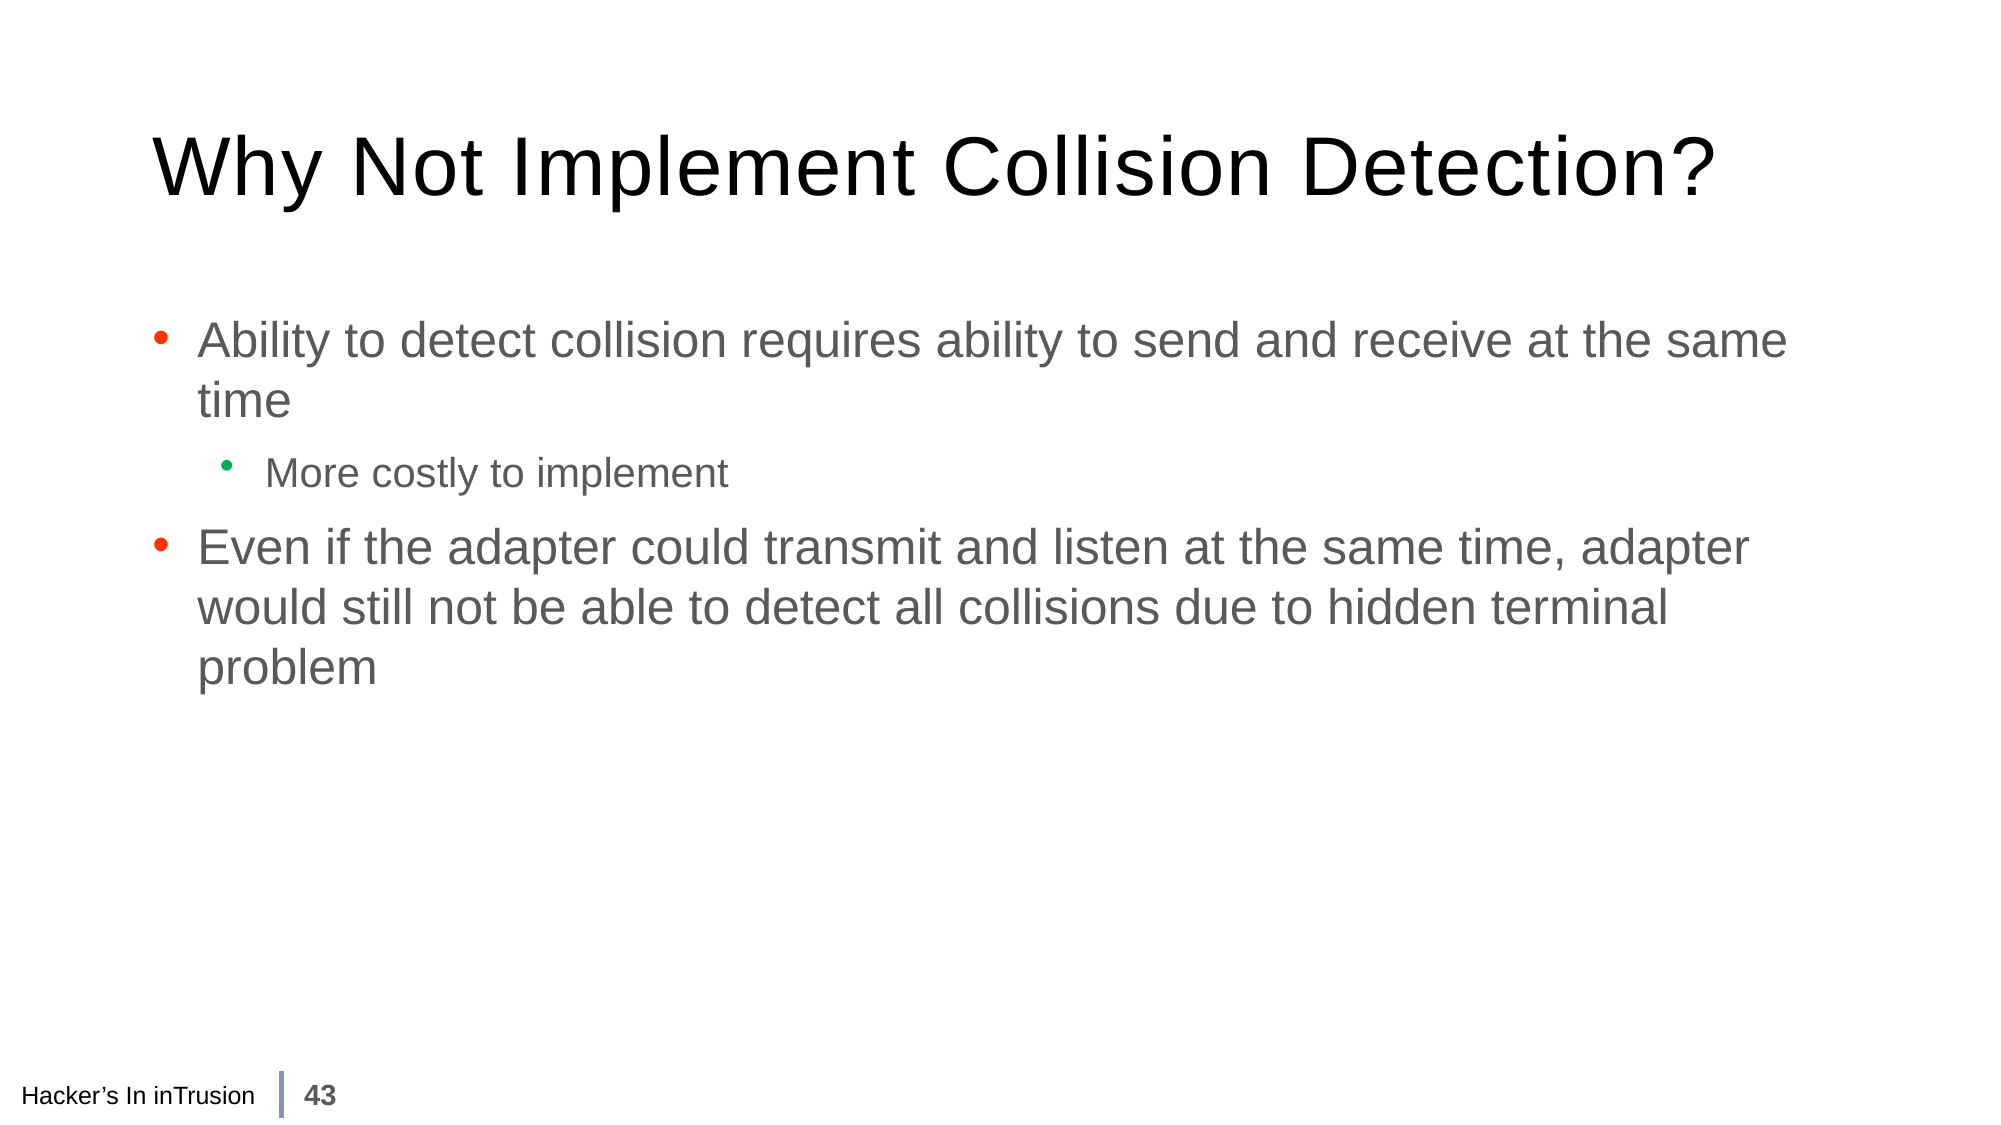

# Why Not Implement Collision Detection?
Ability to detect collision requires ability to send and receive at the same time
More costly to implement
Even if the adapter could transmit and listen at the same time, adapter would still not be able to detect all collisions due to hidden terminal problem